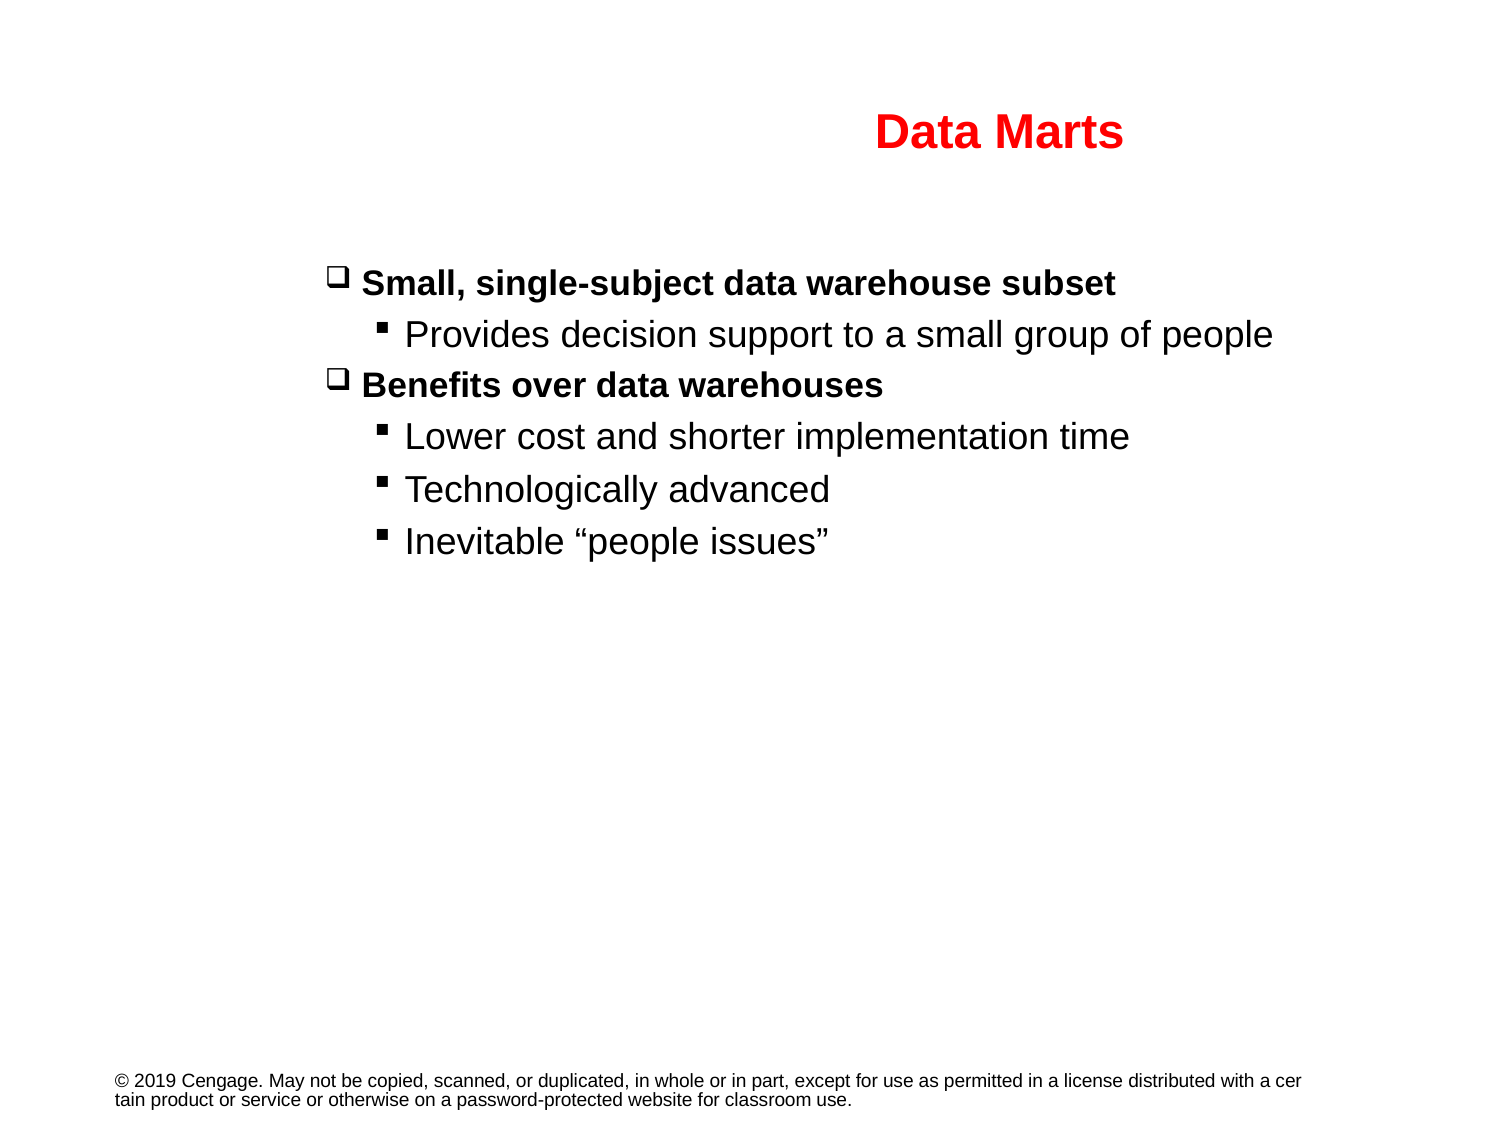

# Data Marts
Small, single-subject data warehouse subset
Provides decision support to a small group of people
Benefits over data warehouses
Lower cost and shorter implementation time
Technologically advanced
Inevitable “people issues”
© 2019 Cengage. May not be copied, scanned, or duplicated, in whole or in part, except for use as permitted in a license distributed with a certain product or service or otherwise on a password-protected website for classroom use.